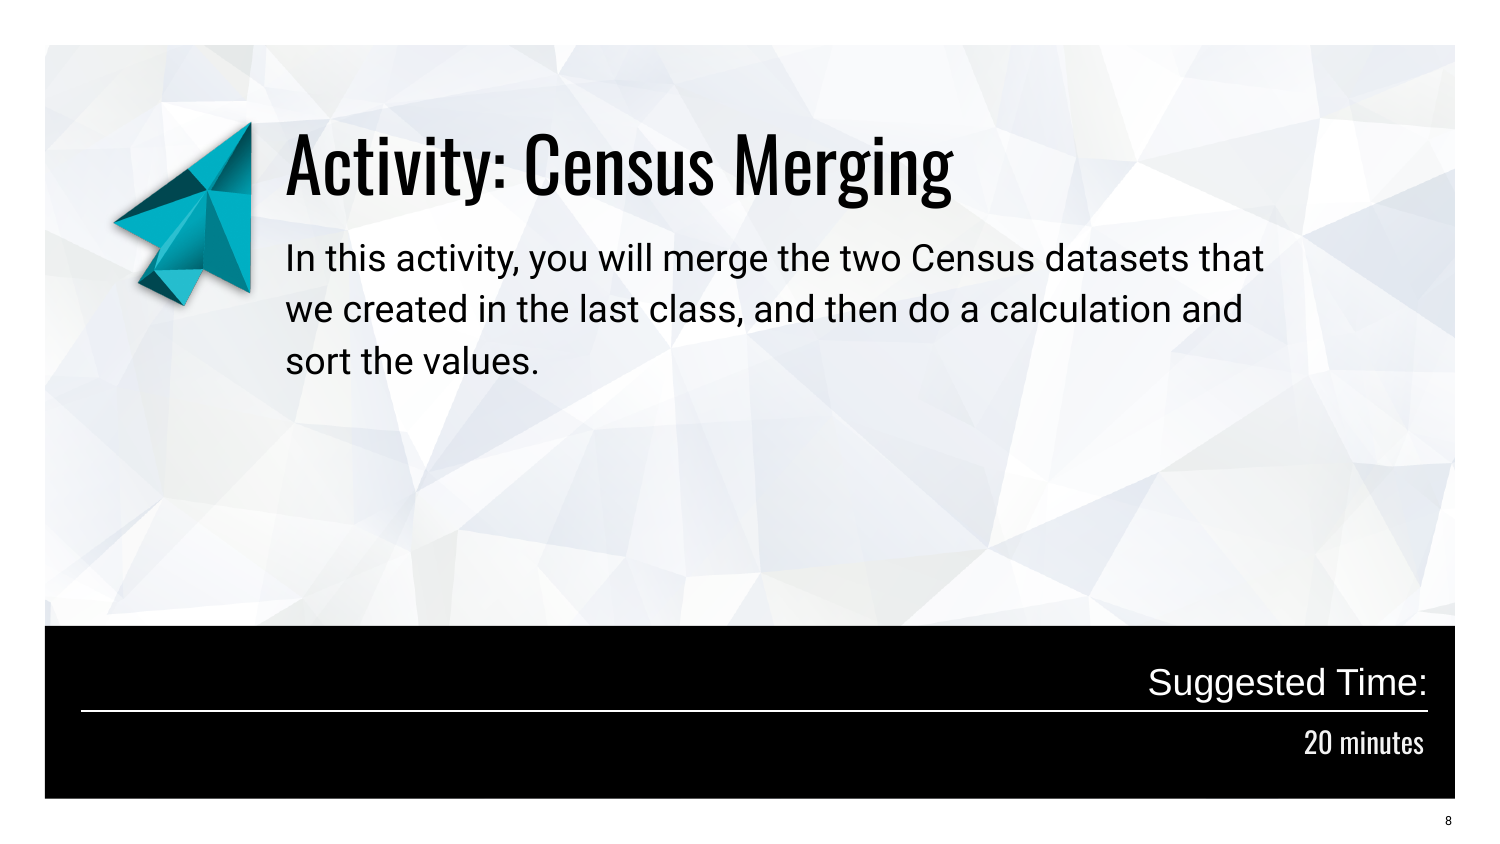

# Activity: Census Merging
In this activity, you will merge the two Census datasets that we created in the last class, and then do a calculation and sort the values.
20 minutes